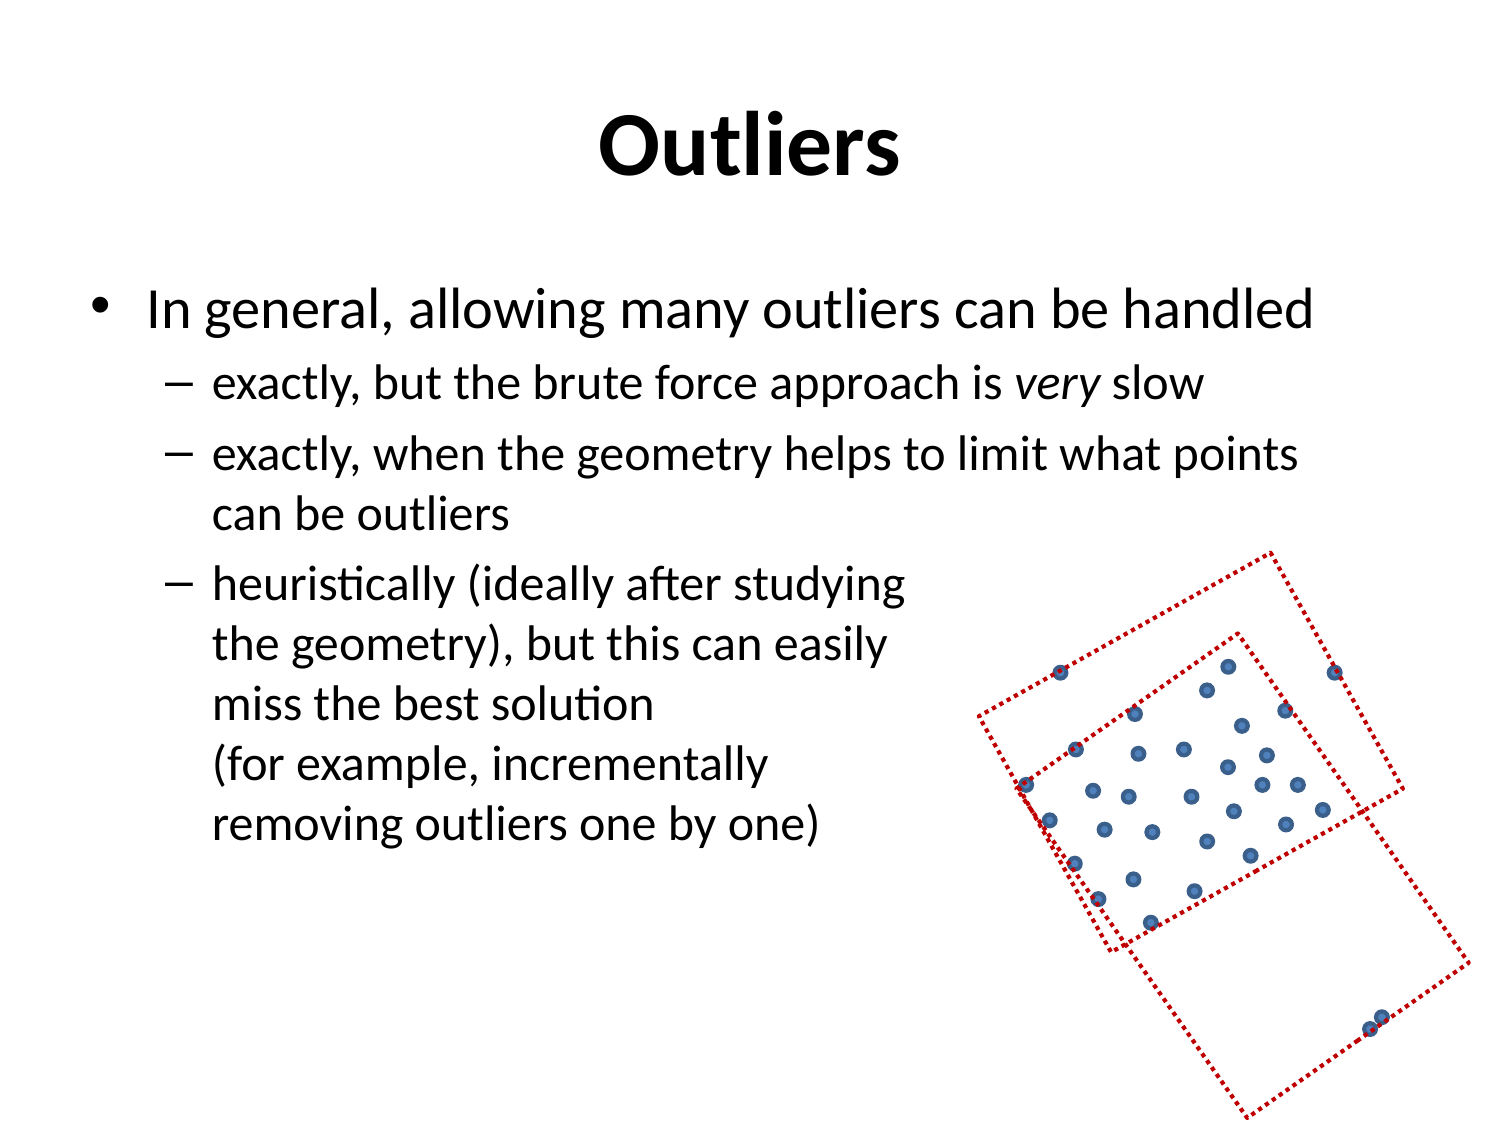

# Outliers
In general, allowing many outliers can be handled
exactly, but the brute force approach is very slow
exactly, when the geometry helps to limit what points can be outliers
heuristically (ideally after studying
the geometry), but this can easily
miss the best solution
(for example, incrementally
removing outliers one by one)